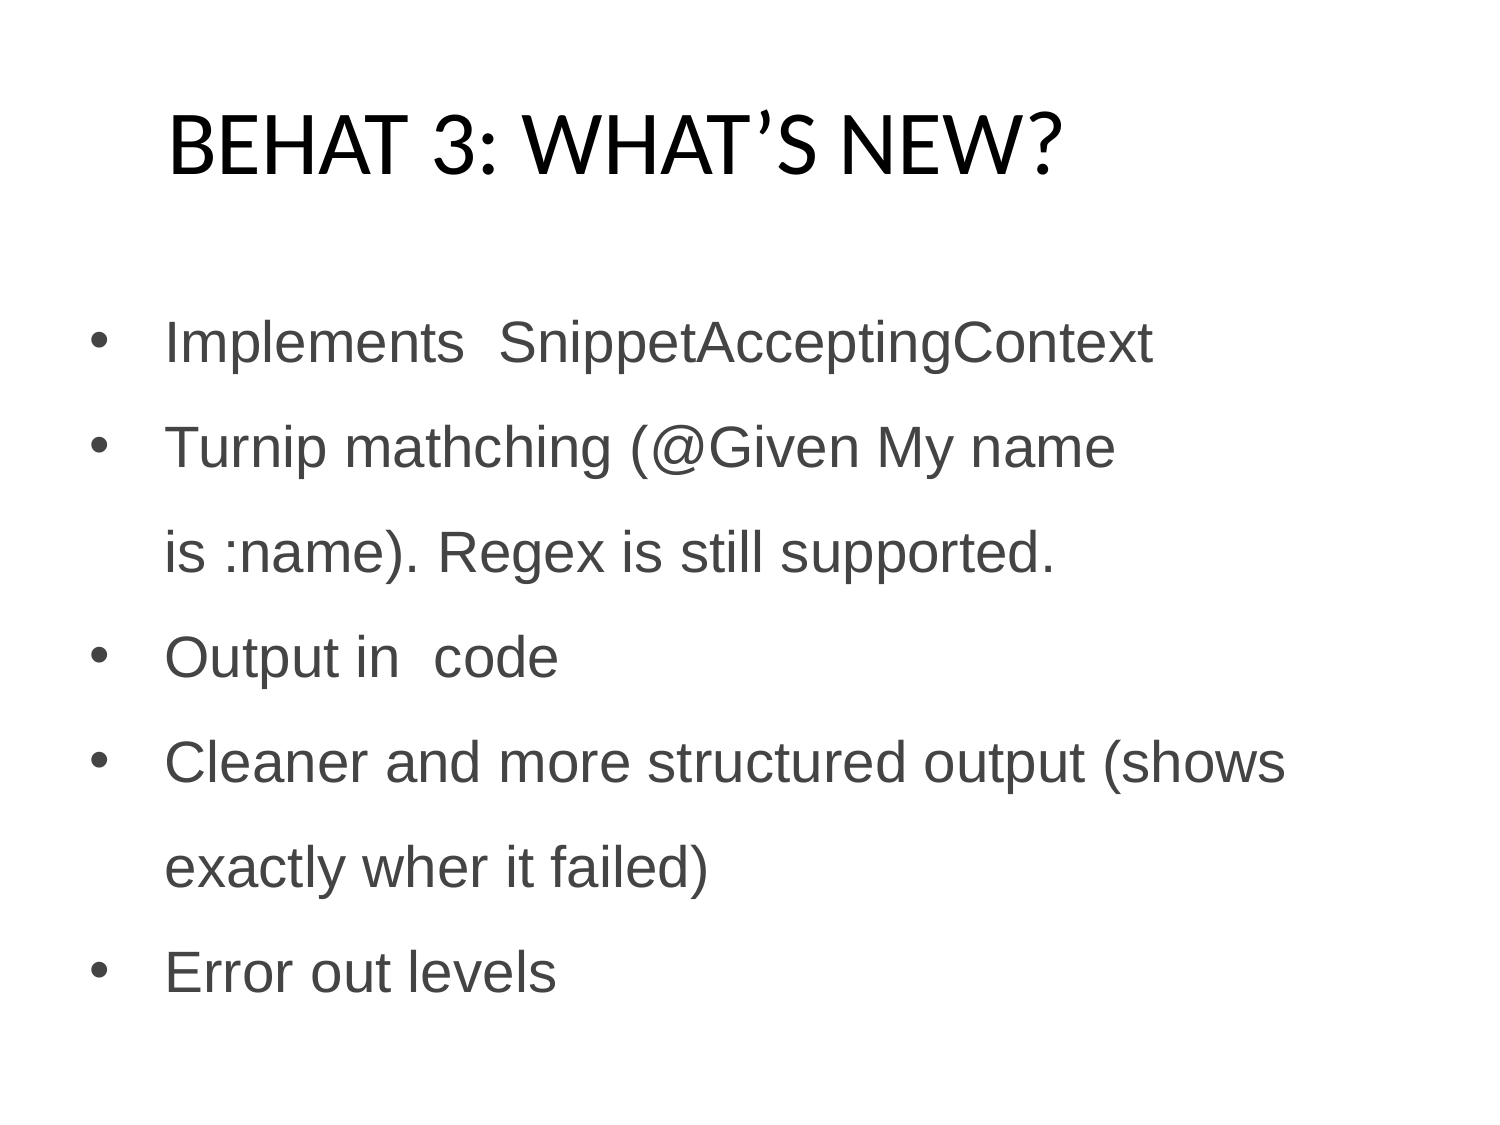

# BEHAT 3: WHAT’S NEW?
Implements  SnippetAcceptingContext
Turnip mathching (@Given My name is :name). Regex is still supported.
Output in  code
Cleaner and more structured output (shows exactly wher it failed)
Error out levels